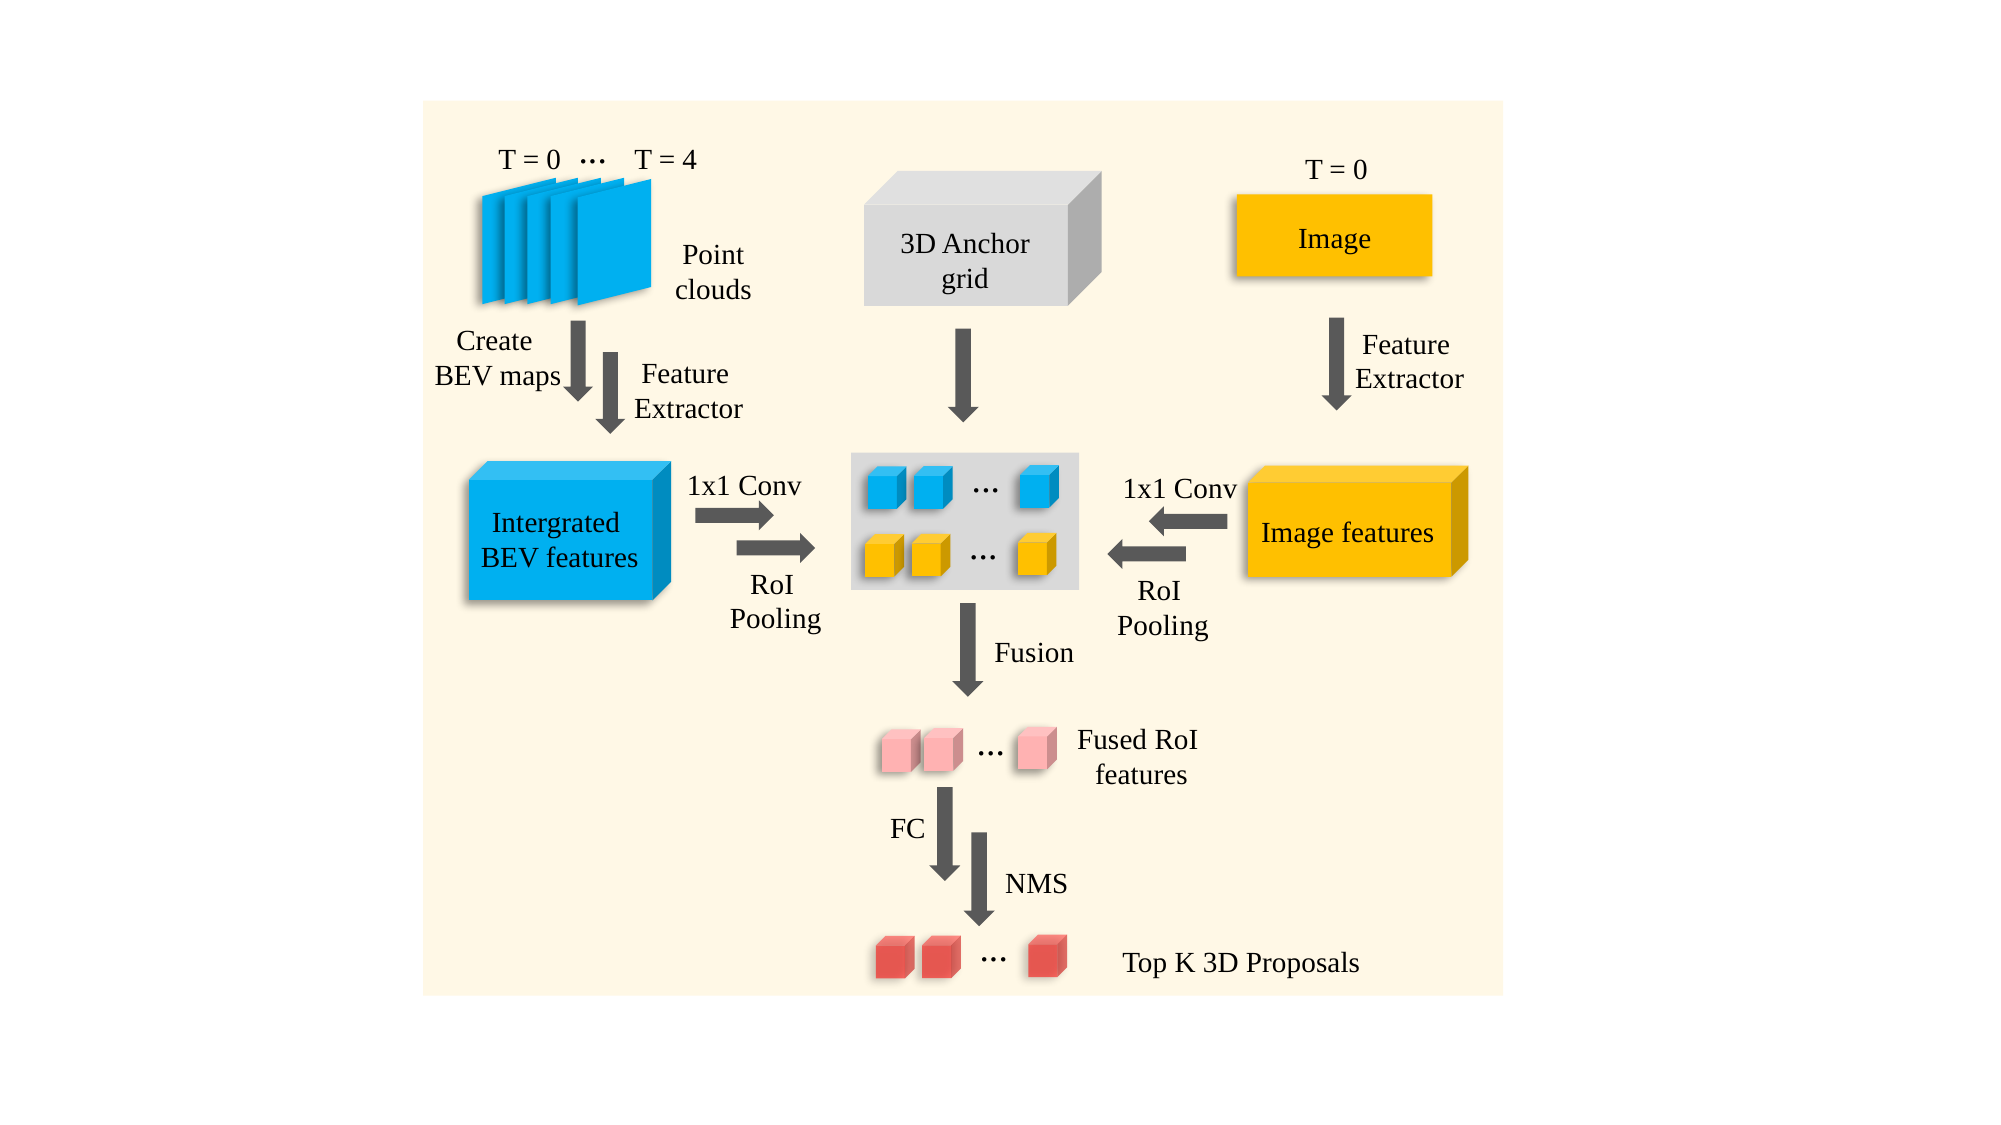

...
T = 0

T = 4
T = 0

3D Anchor
grid
Image
Point
clouds
Create
BEV maps
Feature
 Extractor

Feature
 Extractor

...

...

1x1 Conv

1x1 Conv

Intergrated
BEV features
Image features
RoI
Pooling
RoI
 Pooling
Fusion

...

Fused RoI
 features

FC
NMS
...

Top K 3D Proposals